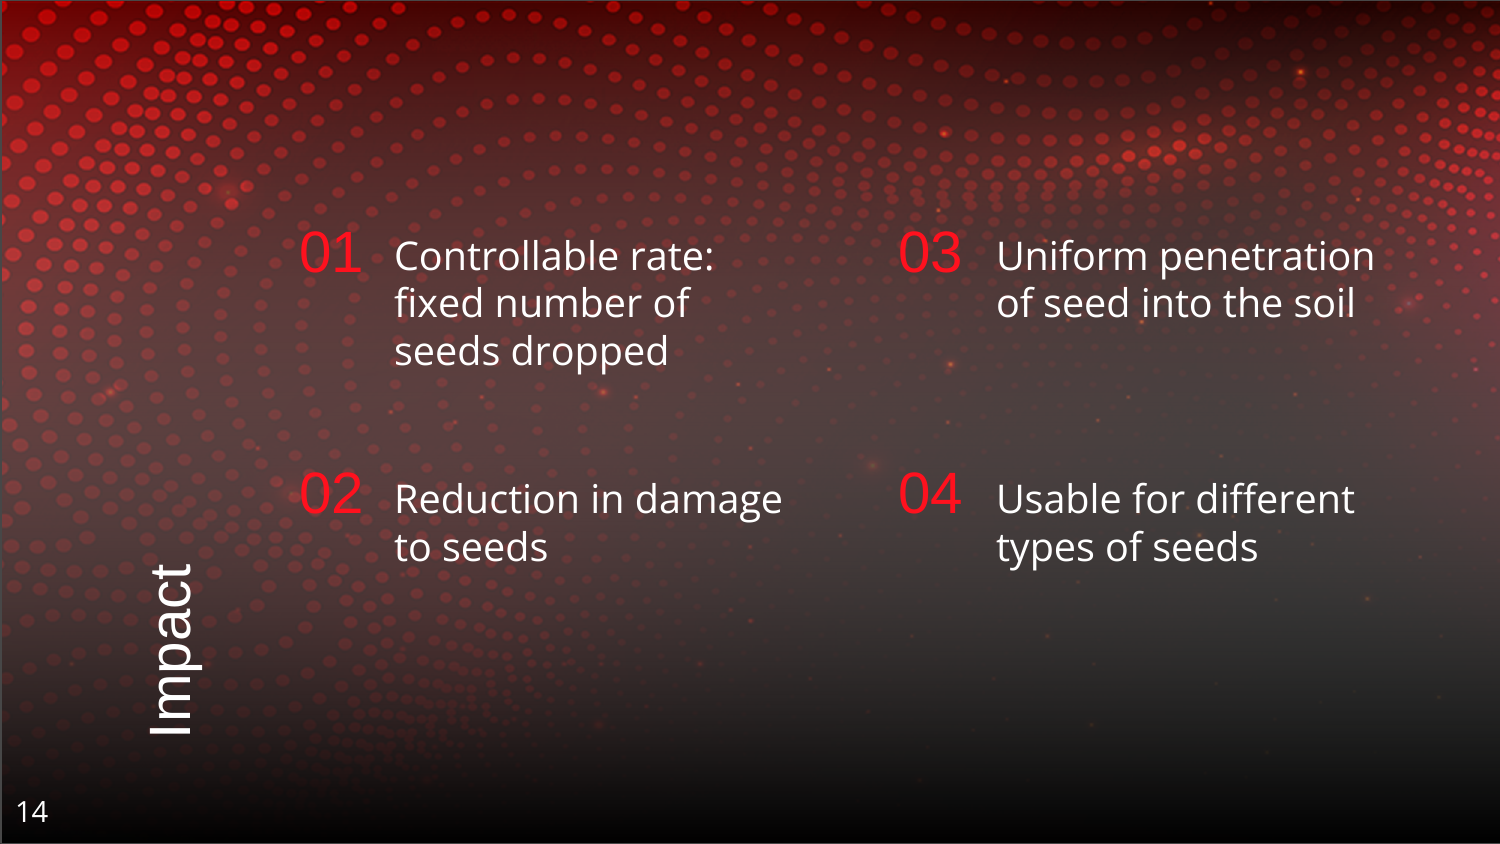

Controllable rate: fixed number of seeds dropped
Uniform penetration of seed into the soil
01
03
# Impact
Reduction in damage to seeds
Usable for different types of seeds
02
04
14